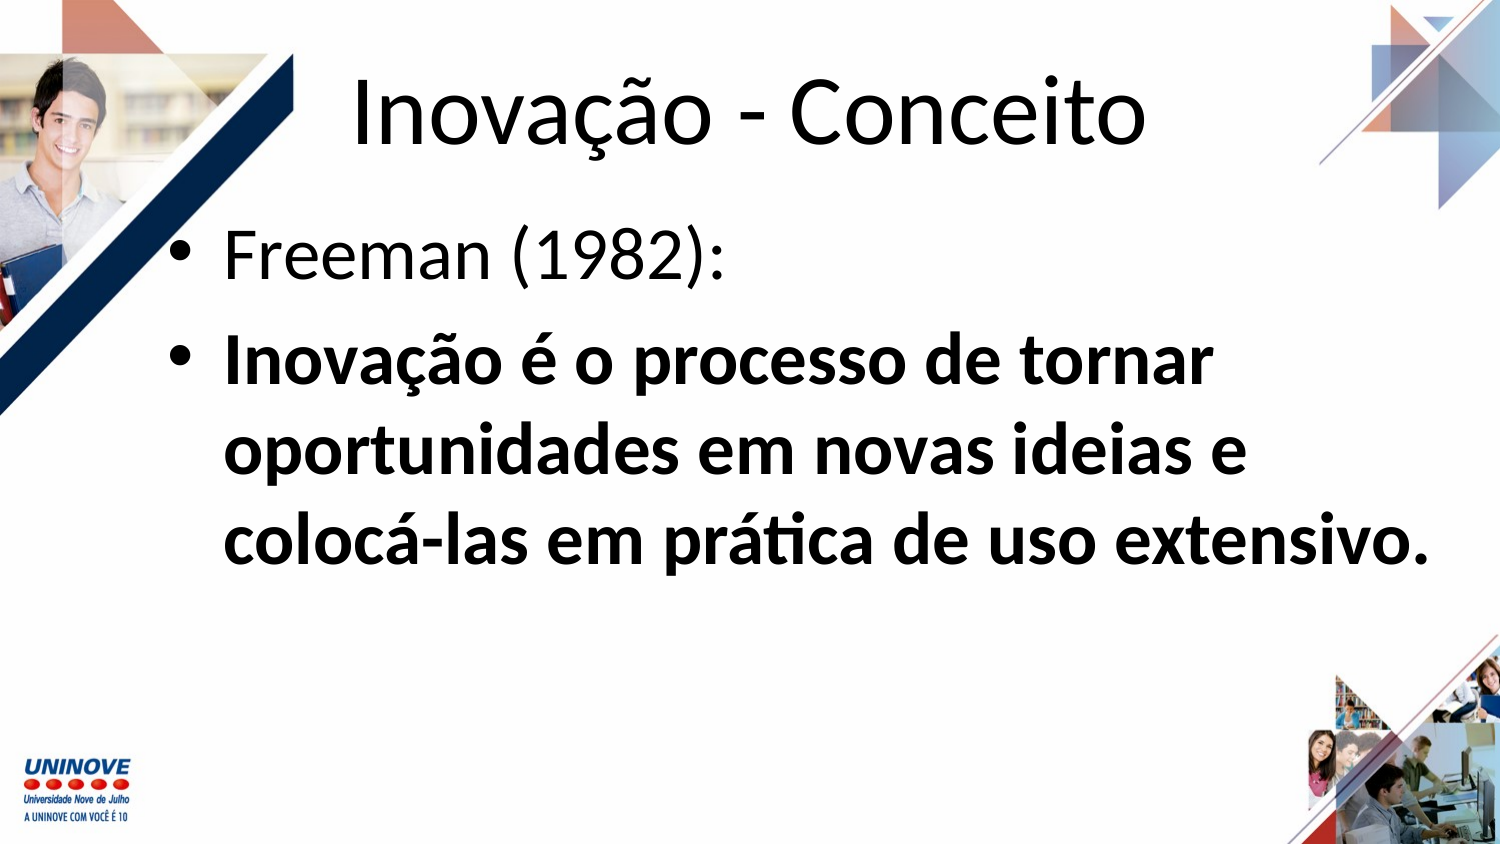

# Inovação - Conceito
Freeman (1982):
Inovação é o processo de tornar oportunidades em novas ideias e colocá-las em prática de uso extensivo.